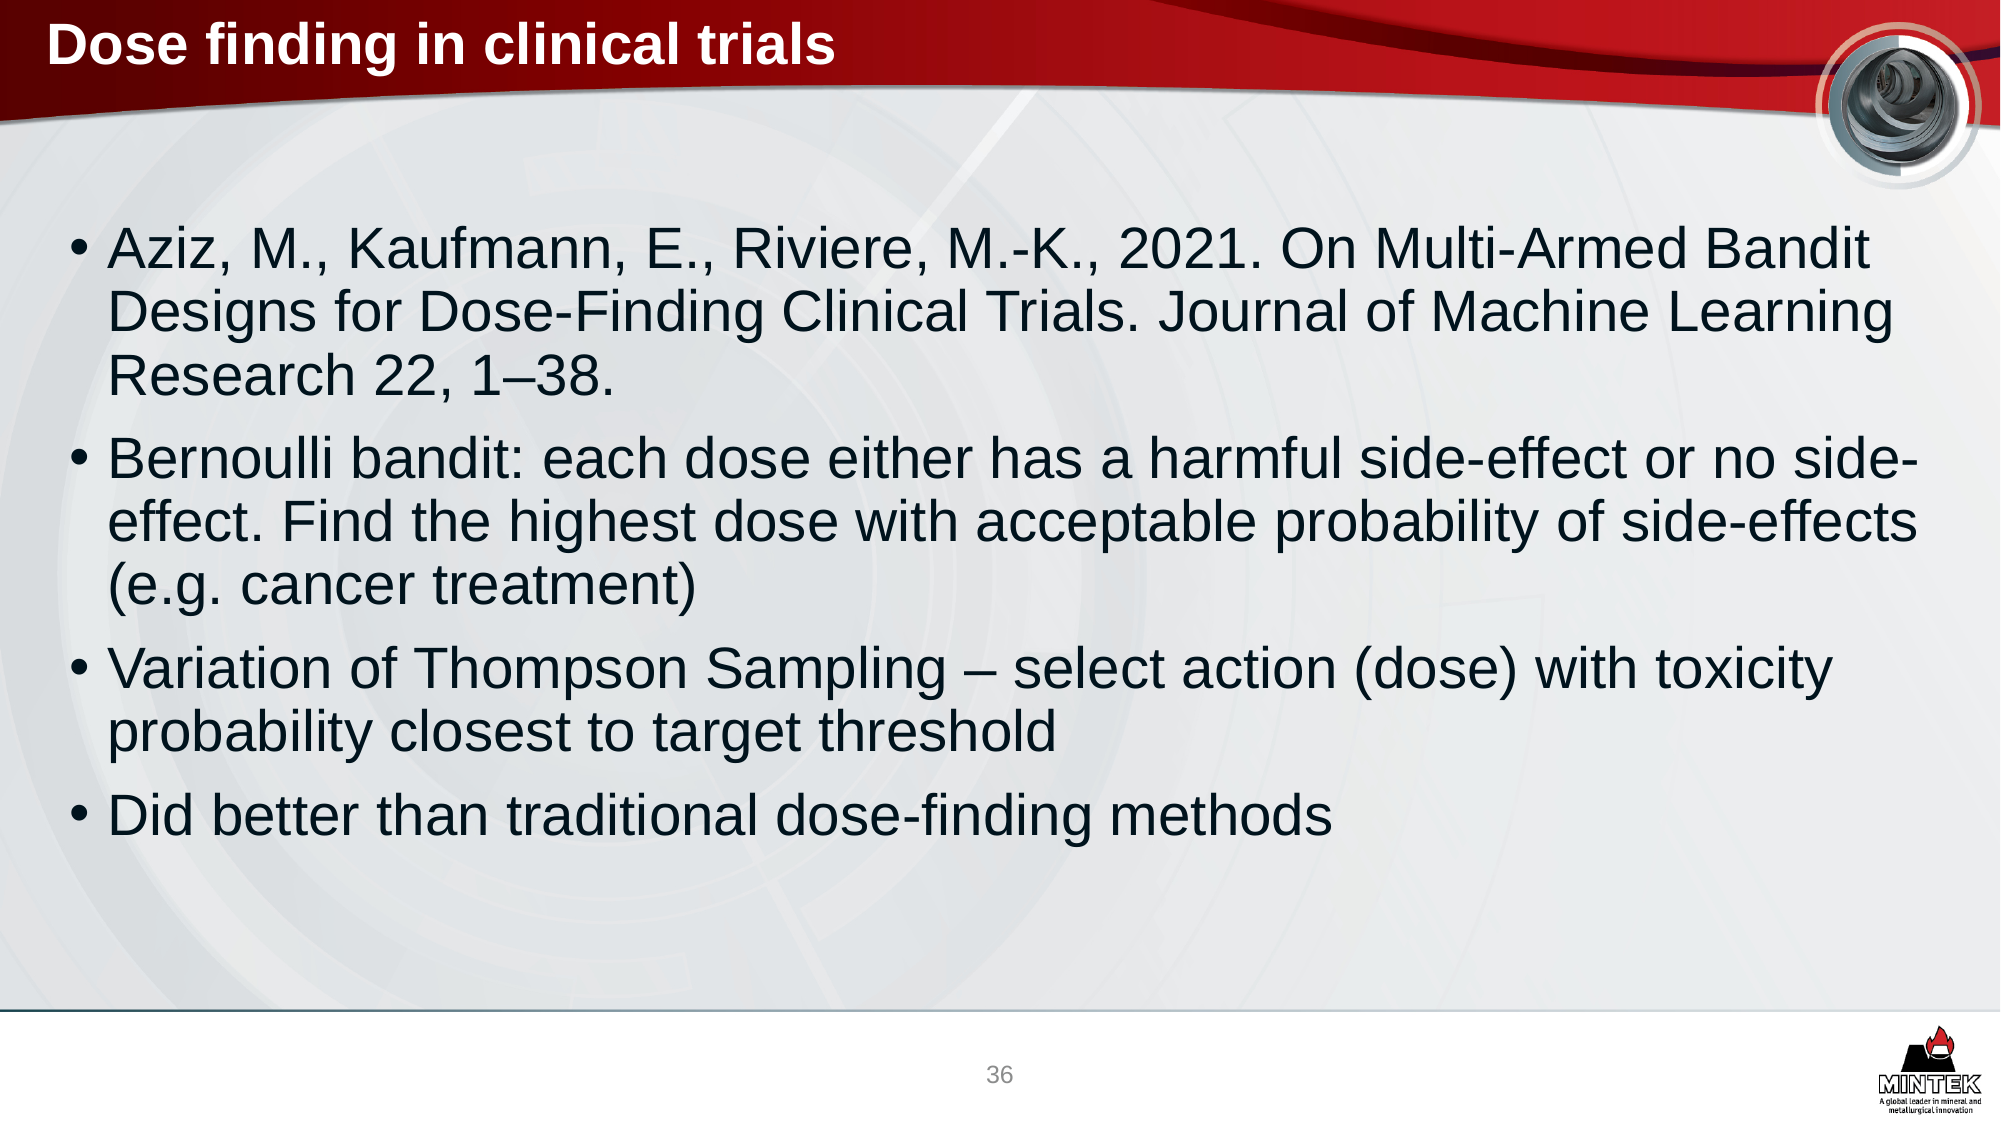

# Dose finding in clinical trials
Aziz, M., Kaufmann, E., Riviere, M.-K., 2021. On Multi-Armed Bandit Designs for Dose-Finding Clinical Trials. Journal of Machine Learning Research 22, 1–38.
Bernoulli bandit: each dose either has a harmful side-effect or no side-effect. Find the highest dose with acceptable probability of side-effects (e.g. cancer treatment)
Variation of Thompson Sampling – select action (dose) with toxicity probability closest to target threshold
Did better than traditional dose-finding methods
36